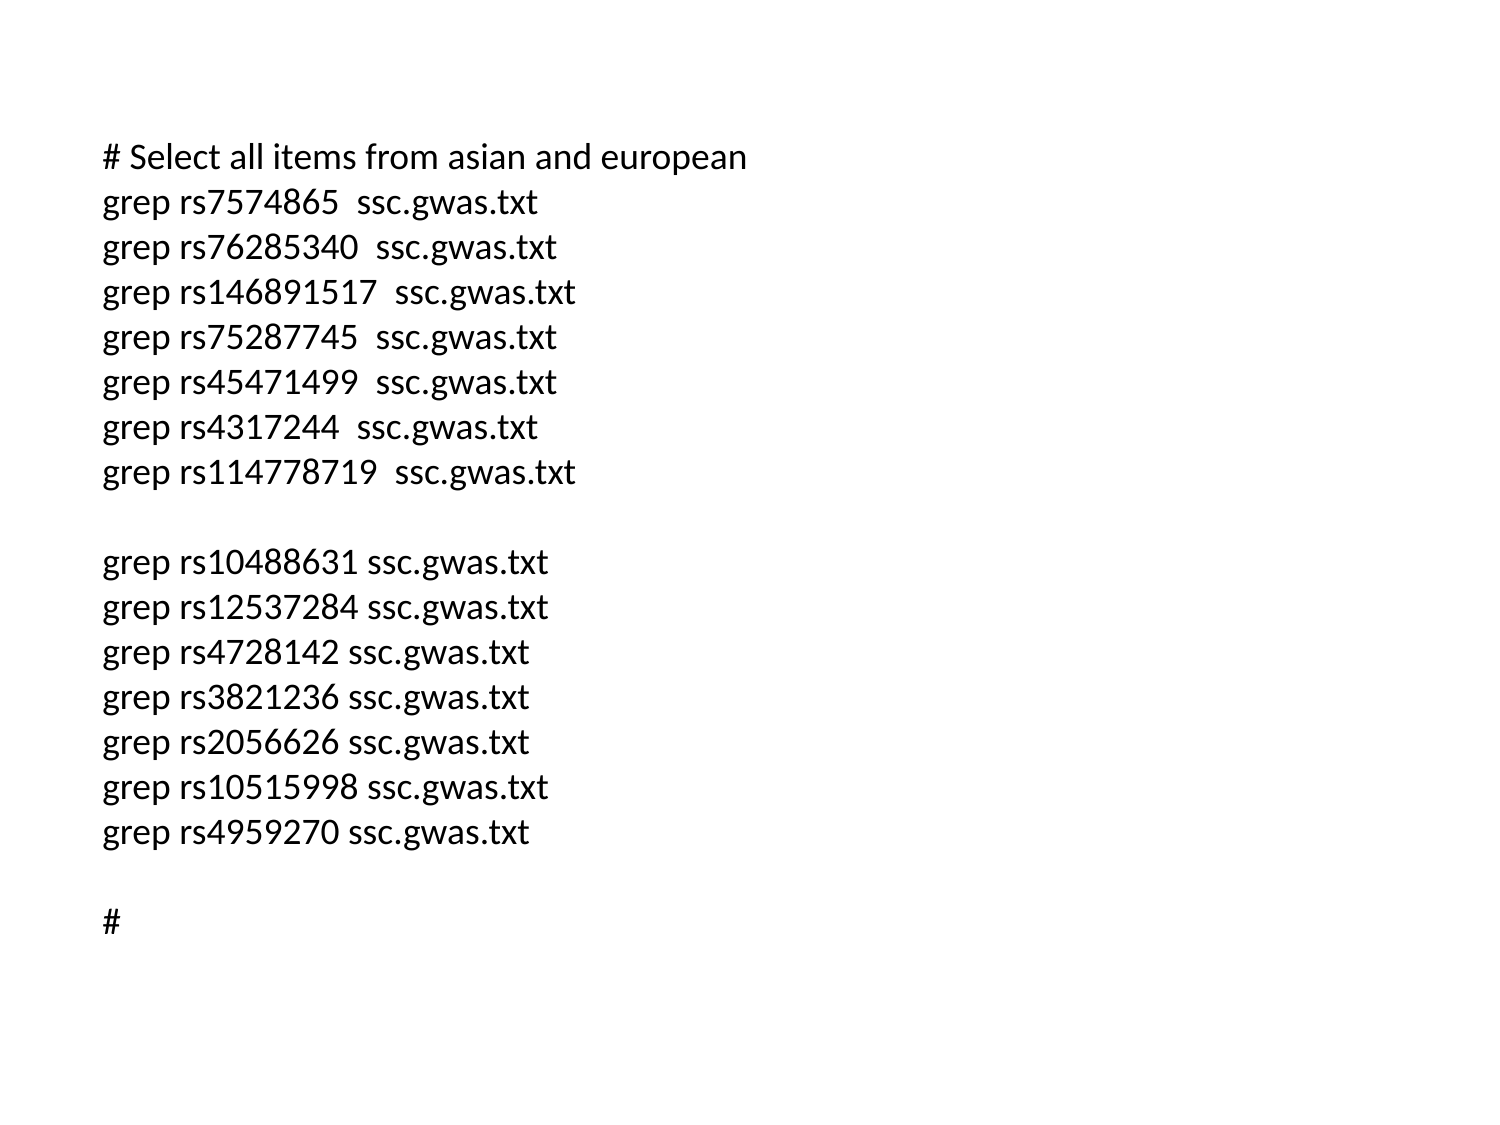

# Select all items from asian and european
grep rs7574865  ssc.gwas.txt
grep rs76285340  ssc.gwas.txt
grep rs146891517  ssc.gwas.txt
grep rs75287745  ssc.gwas.txt
grep rs45471499  ssc.gwas.txt
grep rs4317244  ssc.gwas.txt
grep rs114778719  ssc.gwas.txt

grep rs10488631 ssc.gwas.txt
grep rs12537284 ssc.gwas.txt
grep rs4728142 ssc.gwas.txt
grep rs3821236 ssc.gwas.txt
grep rs2056626 ssc.gwas.txt
grep rs10515998 ssc.gwas.txt
grep rs4959270 ssc.gwas.txt

#